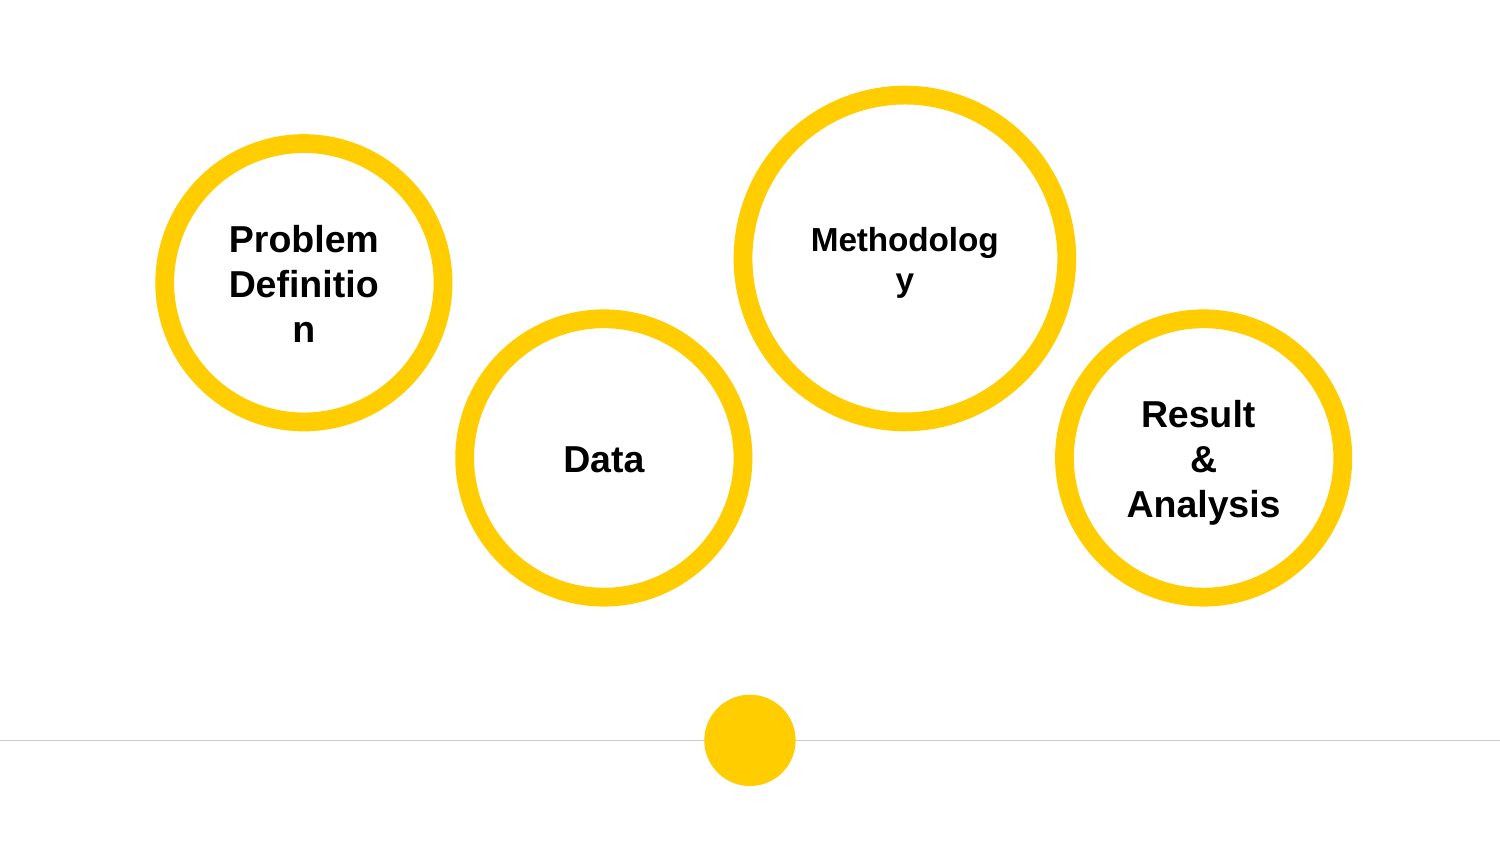

Methodology
Problem Definition
Data
Result
&
Analysis